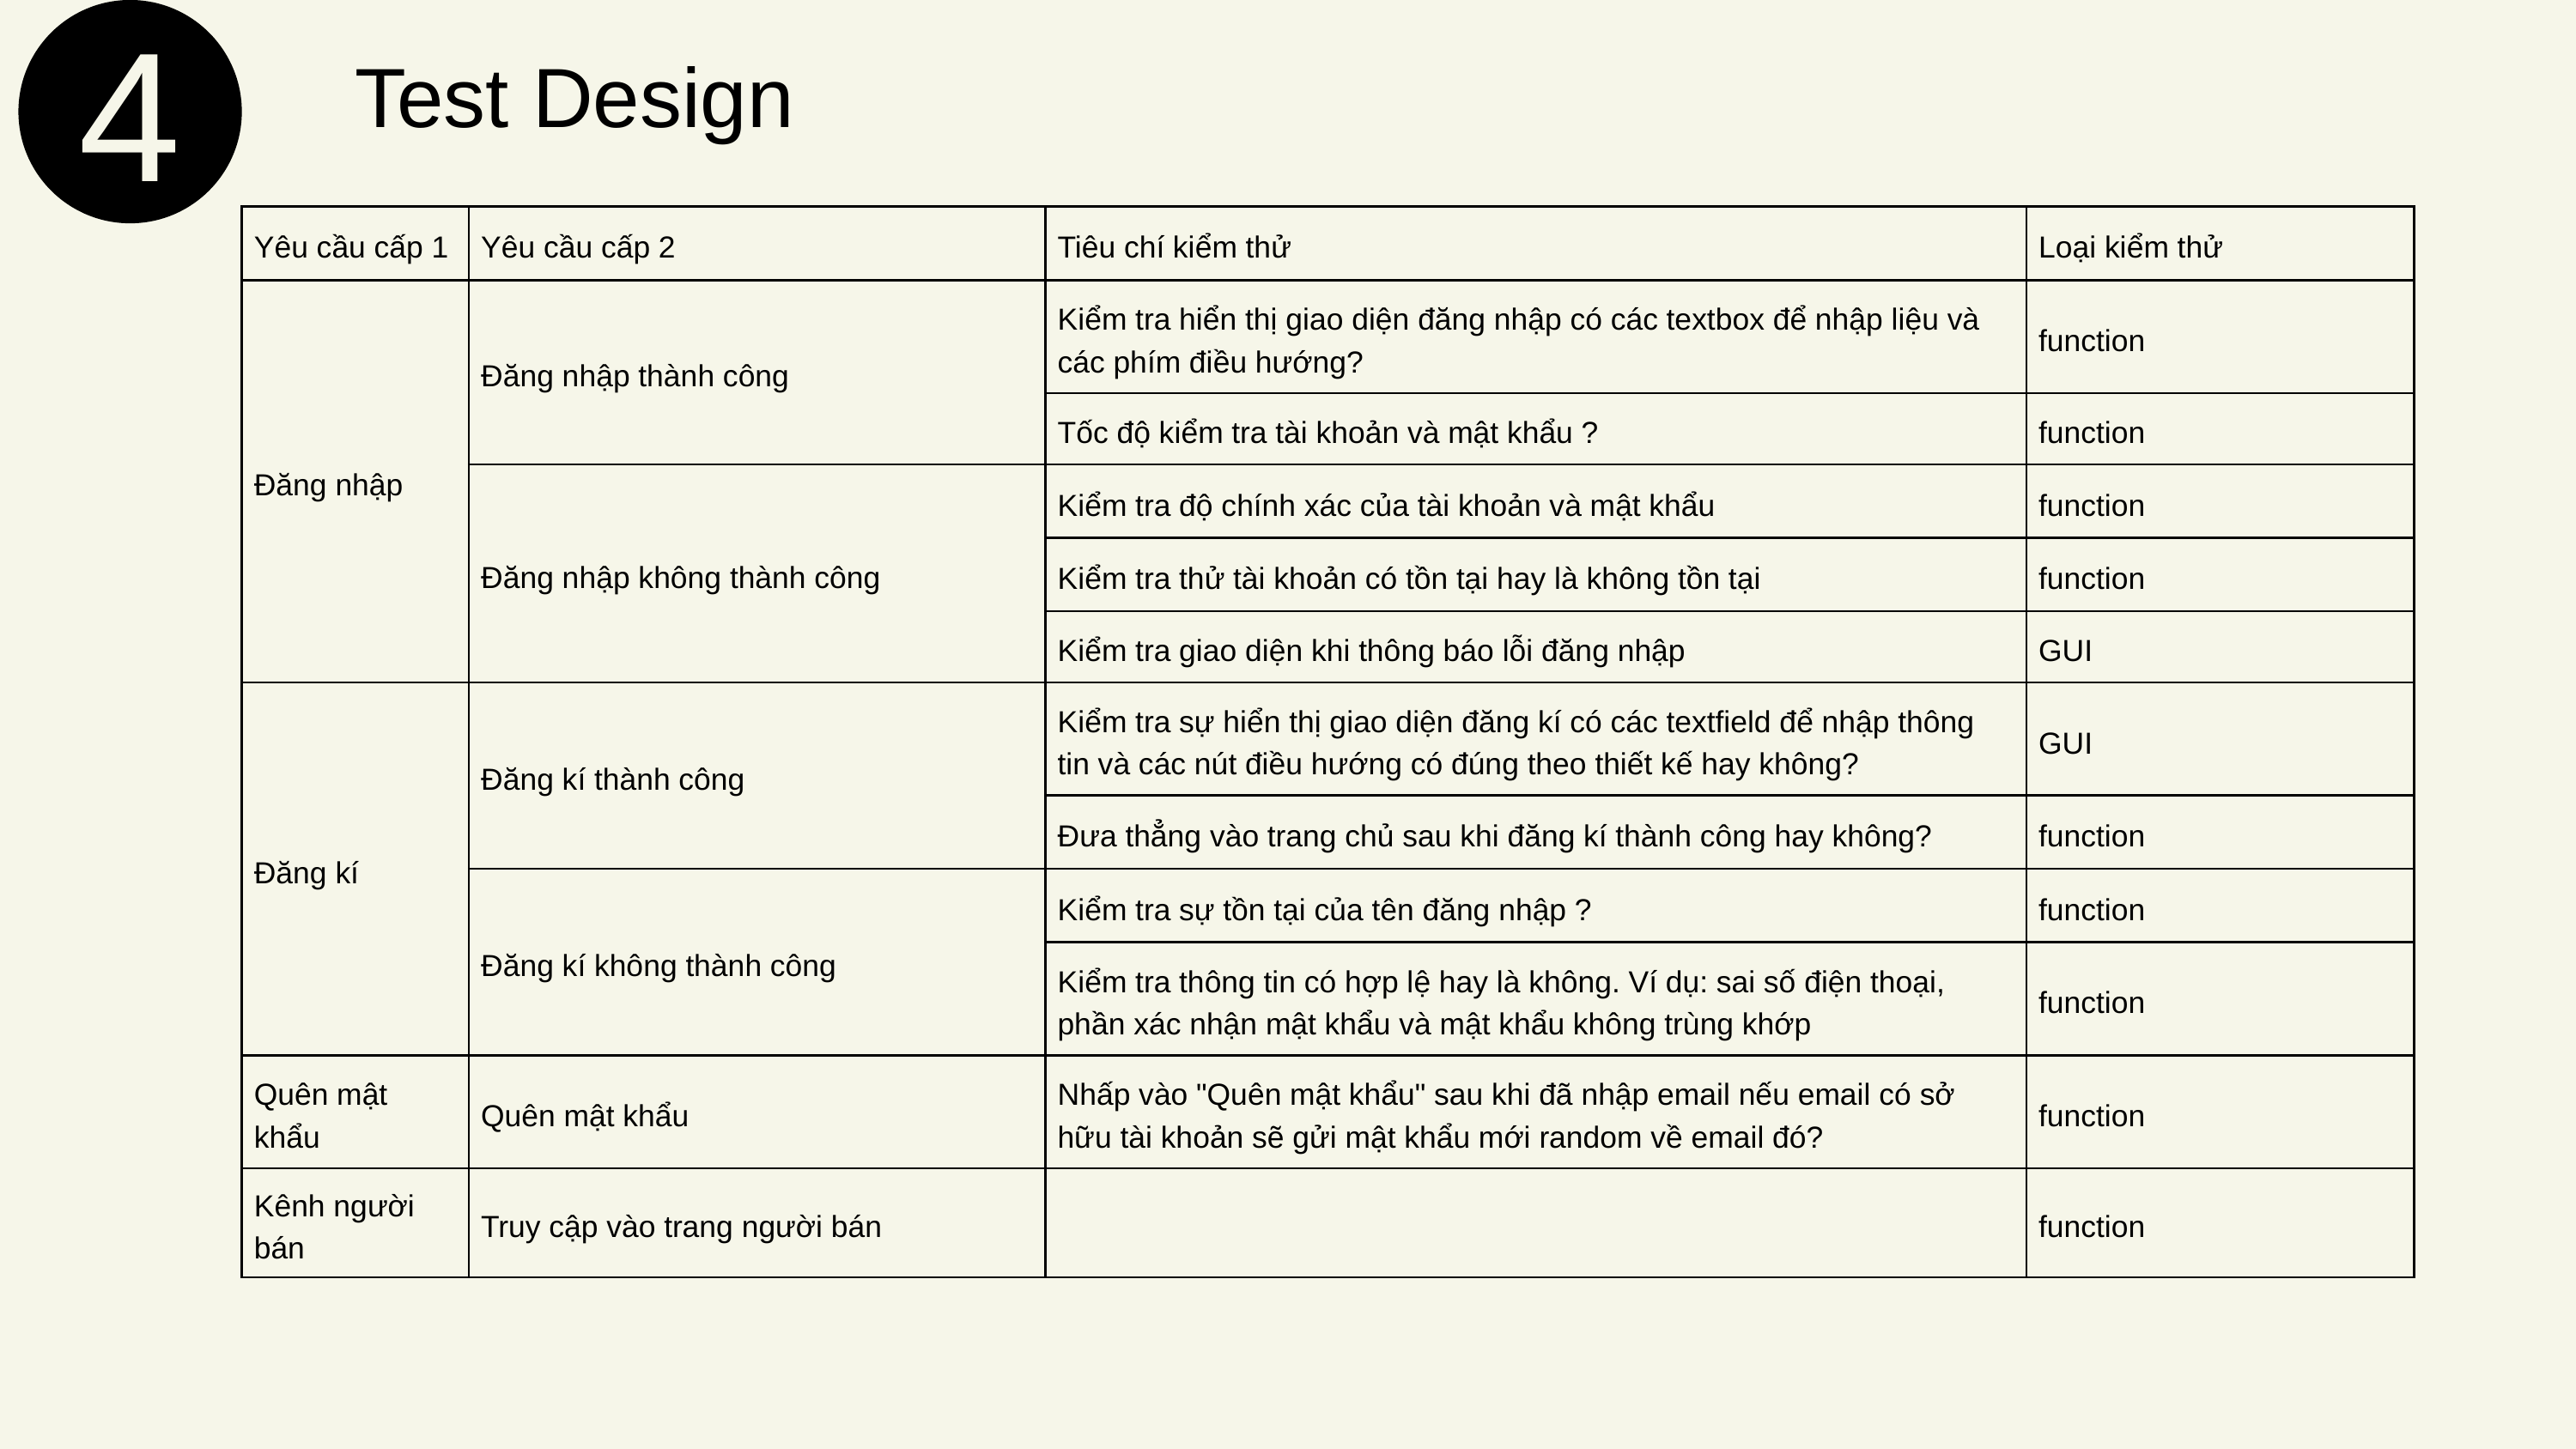

4
Test Design
| Yêu cầu cấp 1 | Yêu cầu cấp 2 | Tiêu chí kiểm thử | Loại kiểm thử |
| --- | --- | --- | --- |
| Đăng nhập | Đăng nhập thành công | Kiểm tra hiển thị giao diện đăng nhập có các textbox để nhập liệu và các phím điều hướng? | function |
| Đăng nhập | Đăng nhập thành công | Tốc độ kiểm tra tài khoản và mật khẩu ? | function |
| Đăng nhập | Đăng nhập không thành công | Kiểm tra độ chính xác của tài khoản và mật khẩu | function |
| Đăng nhập | Đăng nhập không thành công | Kiểm tra thử tài khoản có tồn tại hay là không tồn tại | function |
| Đăng nhập | Đăng nhập không thành công | Kiểm tra giao diện khi thông báo lỗi đăng nhập | GUI |
| Đăng kí | Đăng kí thành công | Kiểm tra sự hiển thị giao diện đăng kí có các textfield để nhập thông tin và các nút điều hướng có đúng theo thiết kế hay không? | GUI |
| Đăng kí | Đăng kí thành công | Đưa thẳng vào trang chủ sau khi đăng kí thành công hay không? | function |
| Đăng kí | Đăng kí không thành công | Kiểm tra sự tồn tại của tên đăng nhập ? | function |
| Đăng kí | Đăng kí không thành công | Kiểm tra thông tin có hợp lệ hay là không. Ví dụ: sai số điện thoại, phần xác nhận mật khẩu và mật khẩu không trùng khớp | function |
| Quên mật khẩu | Quên mật khẩu | Nhấp vào "Quên mật khẩu" sau khi đã nhập email nếu email có sở hữu tài khoản sẽ gửi mật khẩu mới random về email đó? | function |
| Kênh người bán | Truy cập vào trang người bán |  | function |